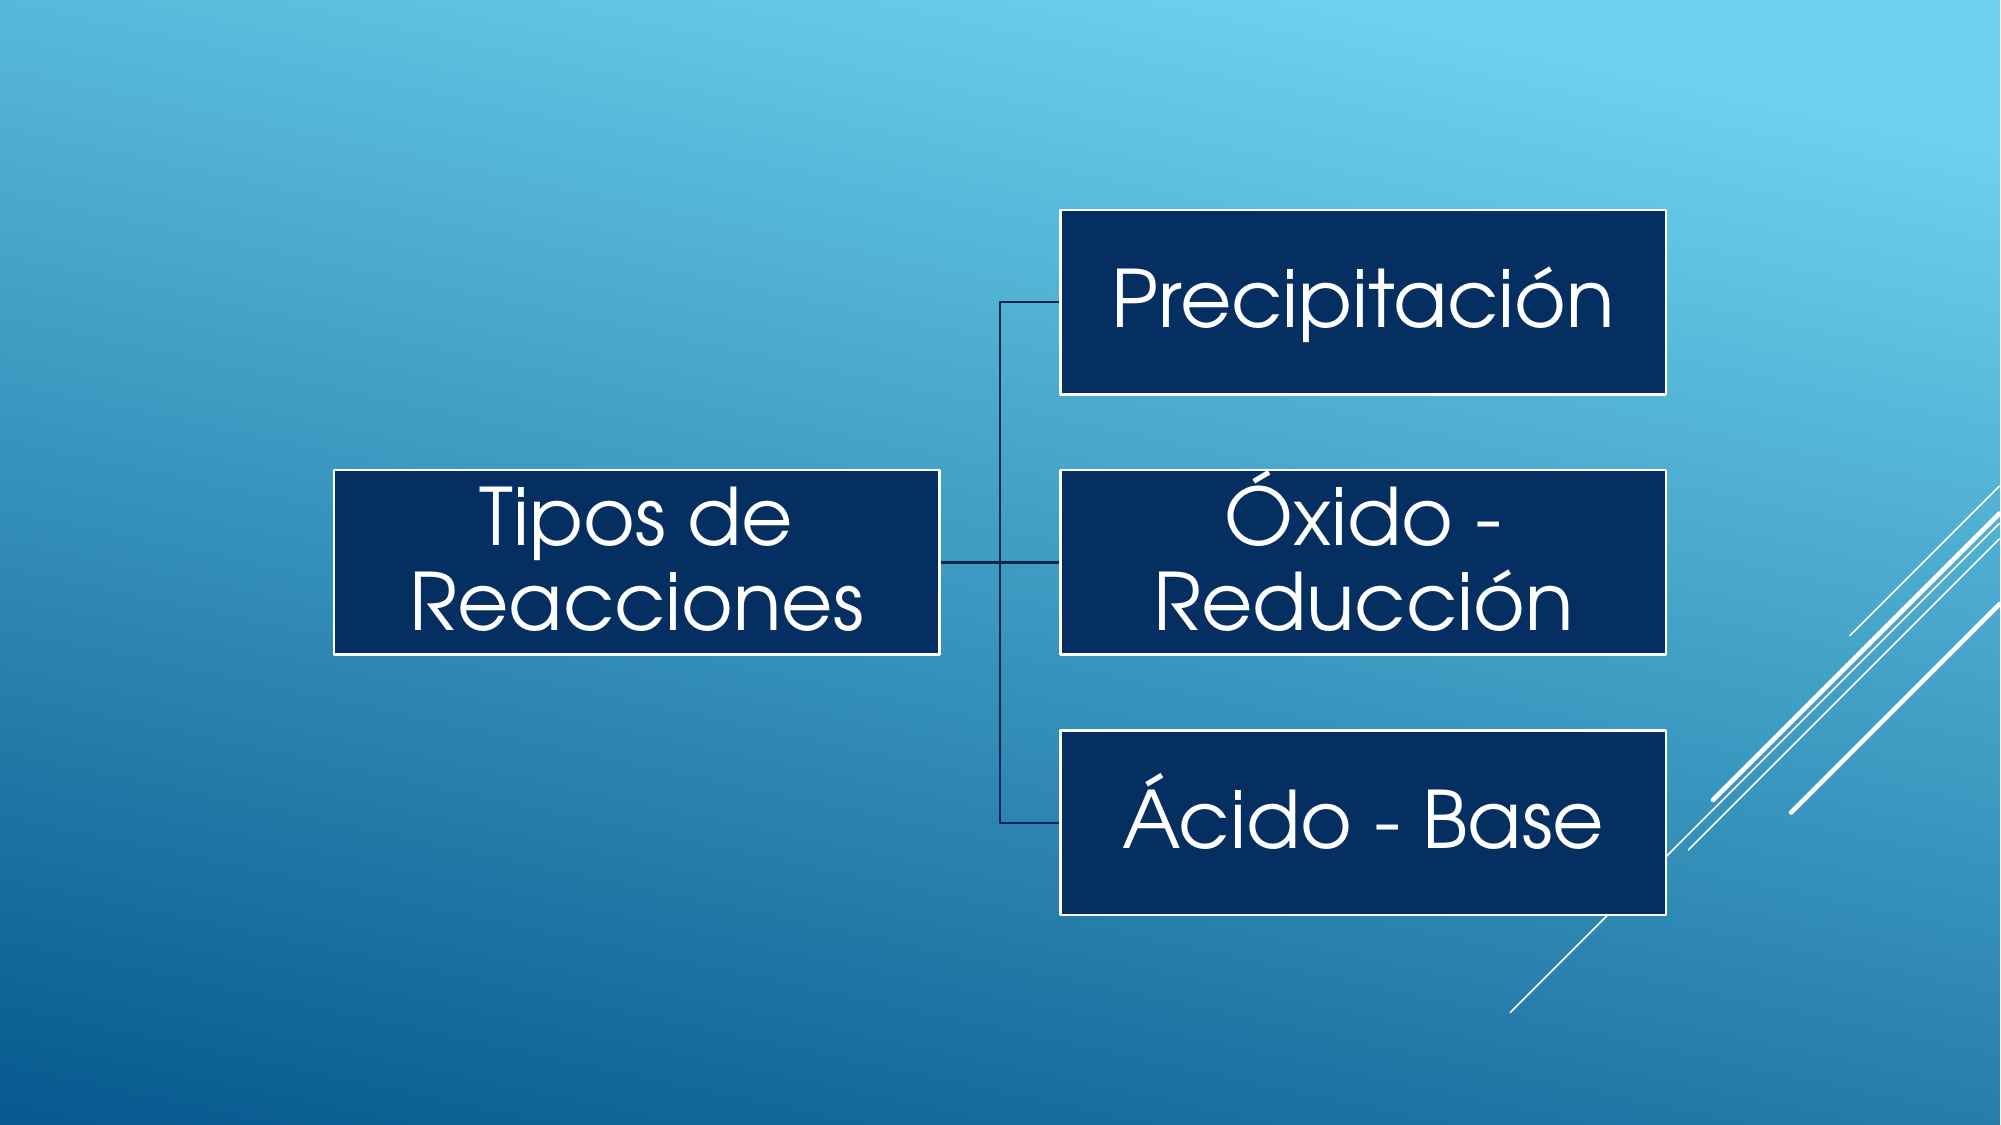

Tipos de Reacciones
Precipitación
Óxido - Reducción
Ácido - Base